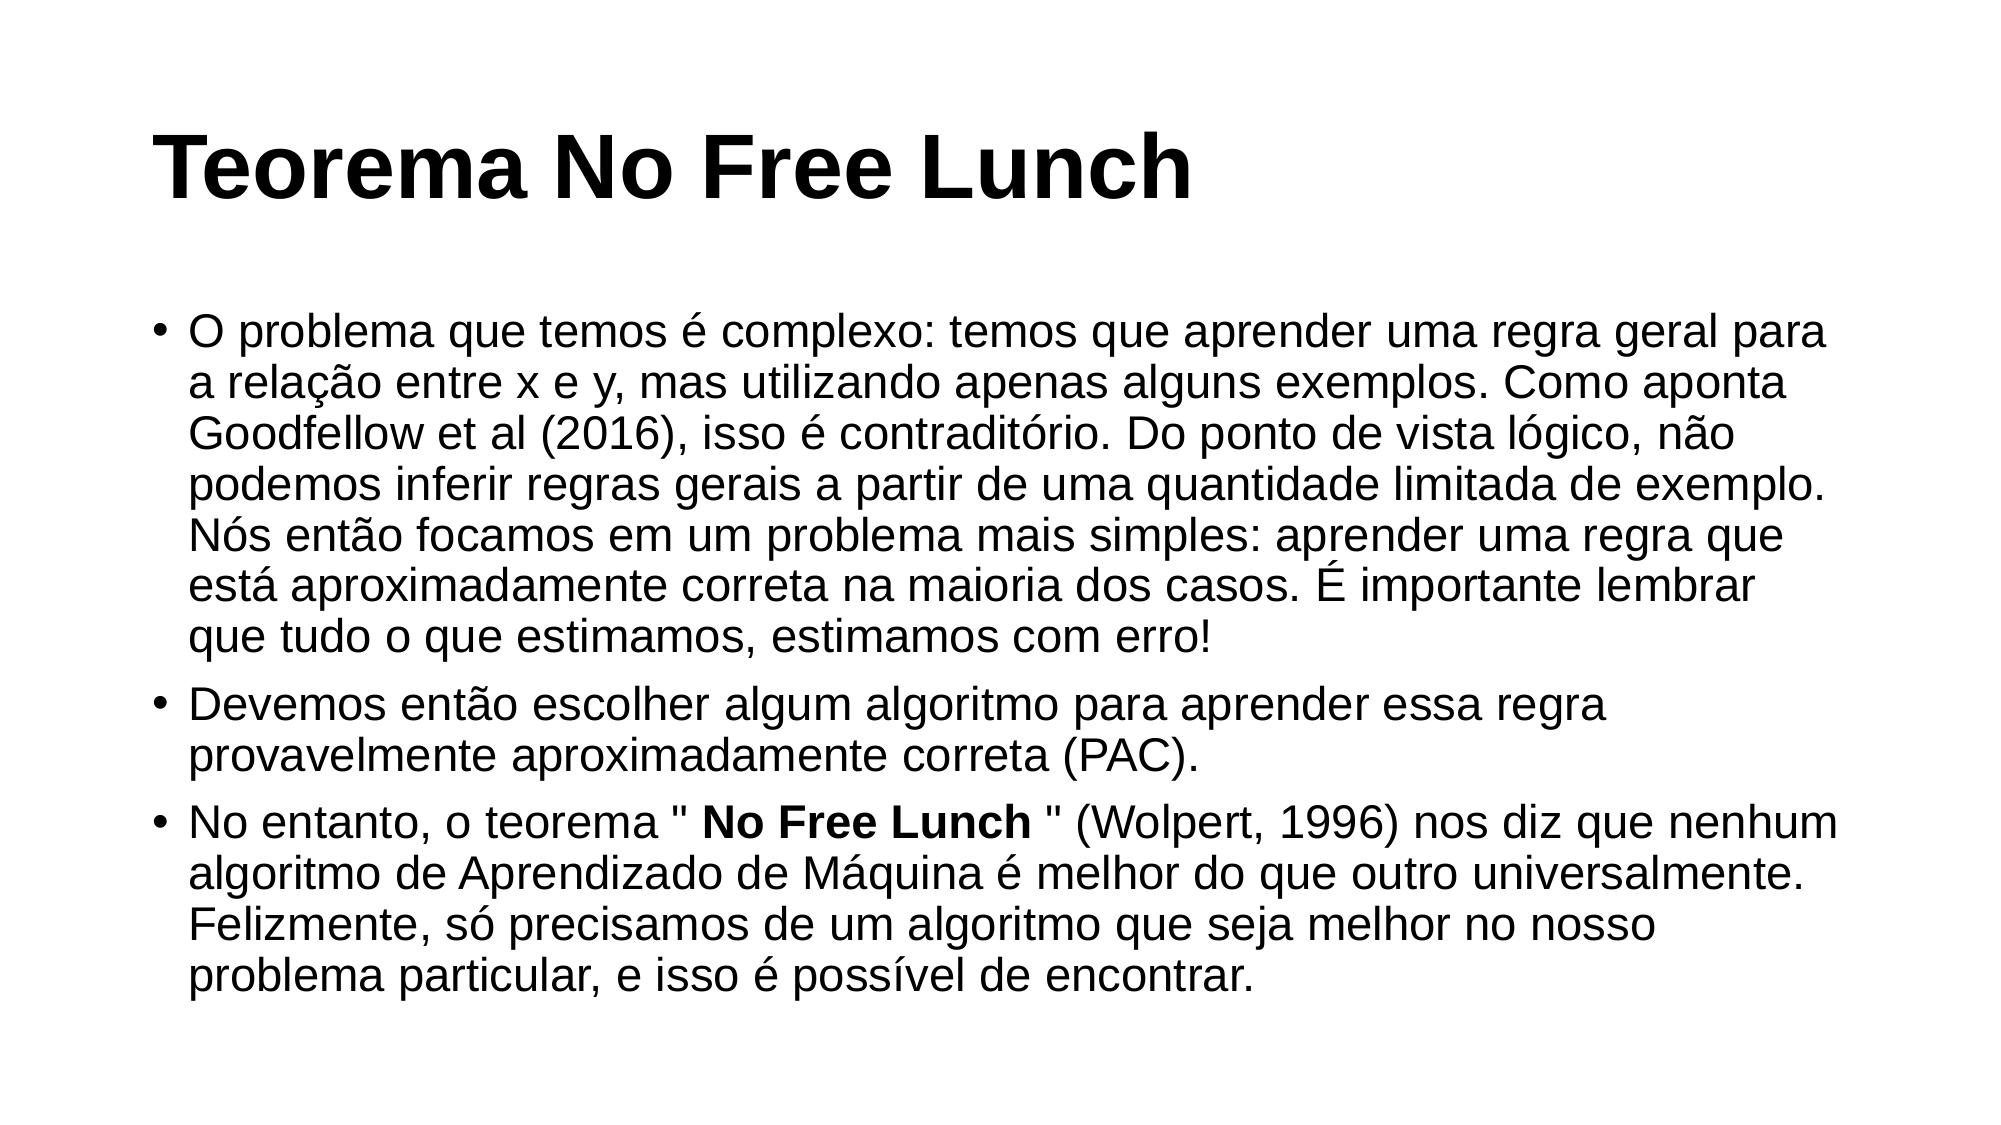

# Teorema No Free Lunch
O problema que temos é complexo: temos que aprender uma regra geral para a relação entre x e y, mas utilizando apenas alguns exemplos. Como aponta Goodfellow et al (2016), isso é contraditório. Do ponto de vista lógico, não podemos inferir regras gerais a partir de uma quantidade limitada de exemplo. Nós então focamos em um problema mais simples: aprender uma regra que está aproximadamente correta na maioria dos casos. É importante lembrar que tudo o que estimamos, estimamos com erro!
Devemos então escolher algum algoritmo para aprender essa regra provavelmente aproximadamente correta (PAC).
No entanto, o teorema " No Free Lunch " (Wolpert, 1996) nos diz que nenhum algoritmo de Aprendizado de Máquina é melhor do que outro universalmente. Felizmente, só precisamos de um algoritmo que seja melhor no nosso problema particular, e isso é possível de encontrar.